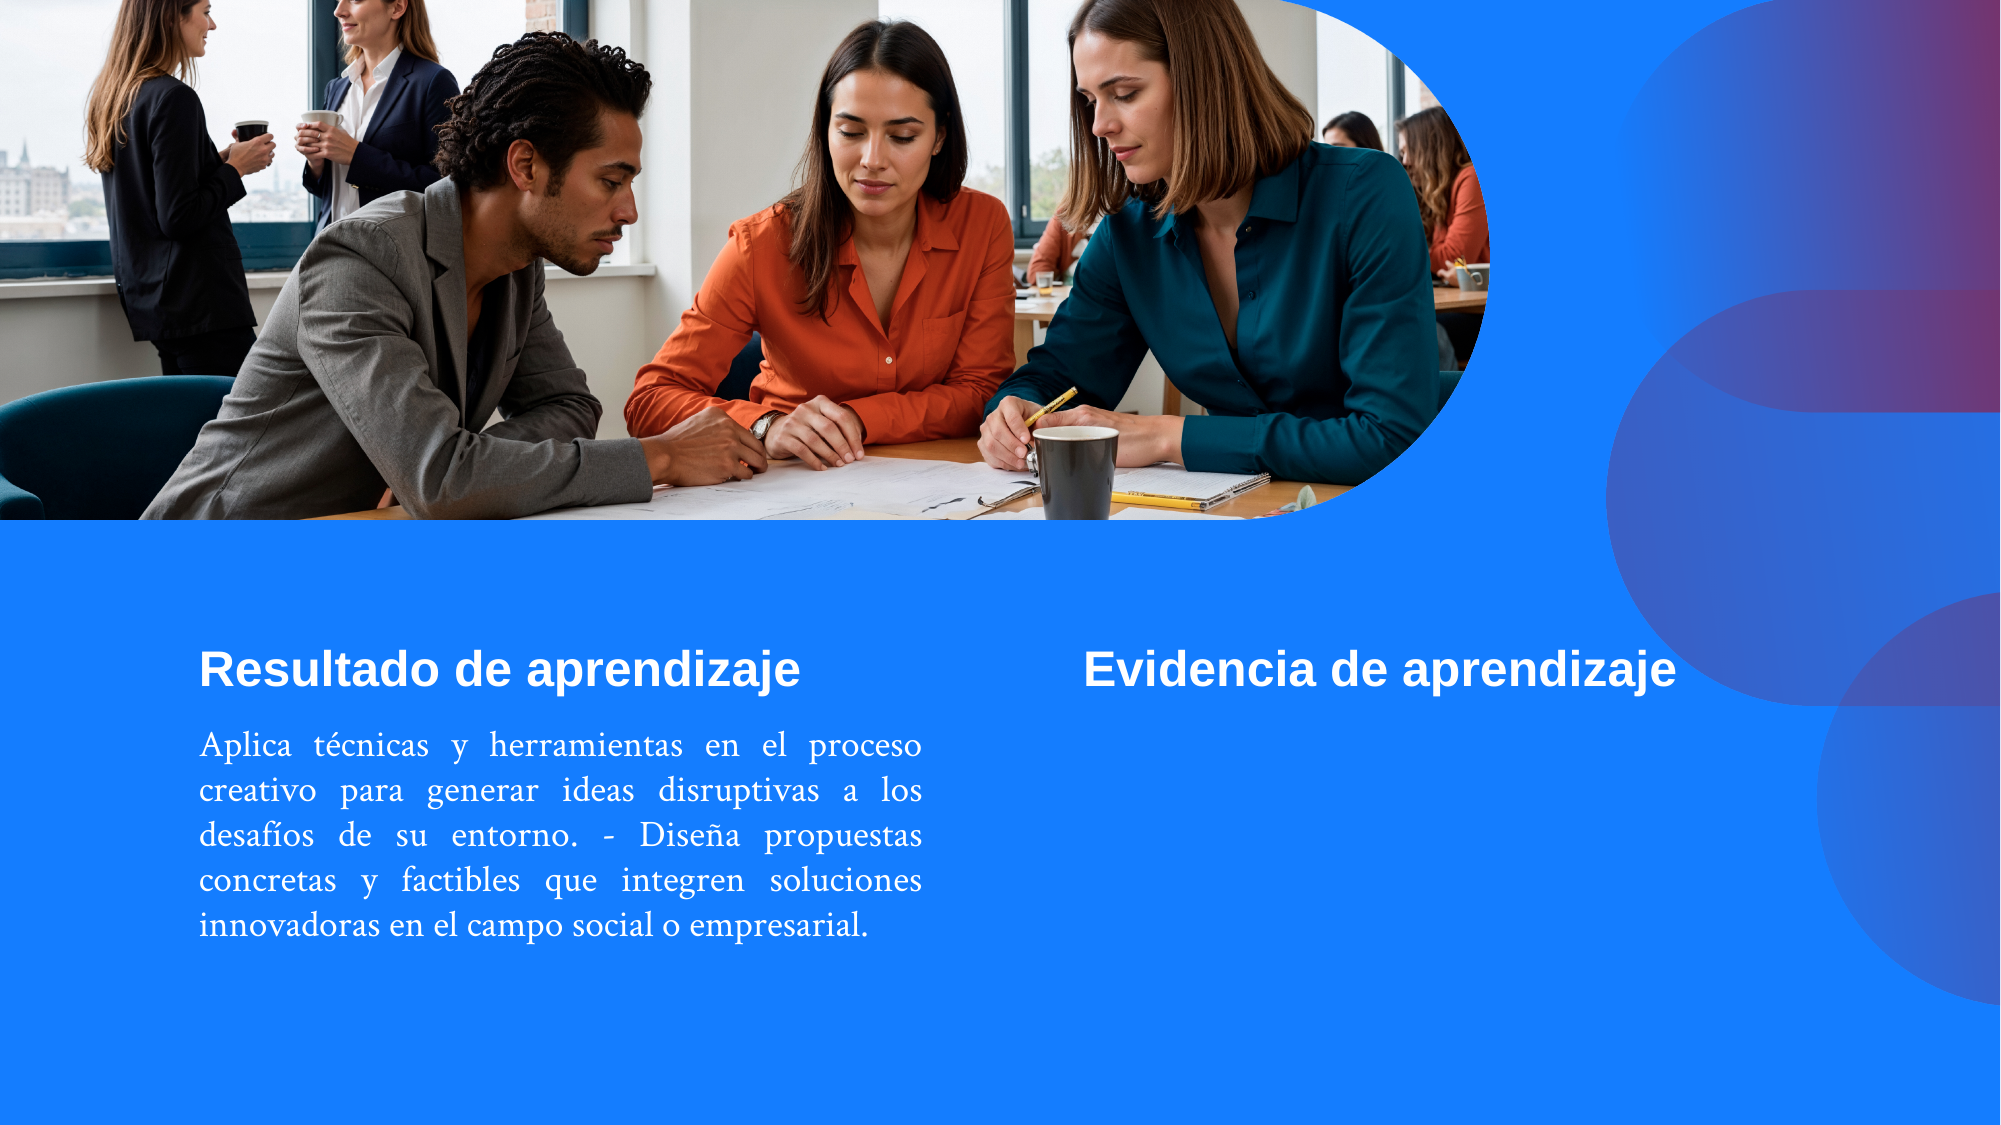

Resultado de aprendizaje
Evidencia de aprendizaje
Aplica técnicas y herramientas en el proceso creativo para generar ideas disruptivas a los desafíos de su entorno. - Diseña propuestas concretas y factibles que integren soluciones innovadoras en el campo social o empresarial.